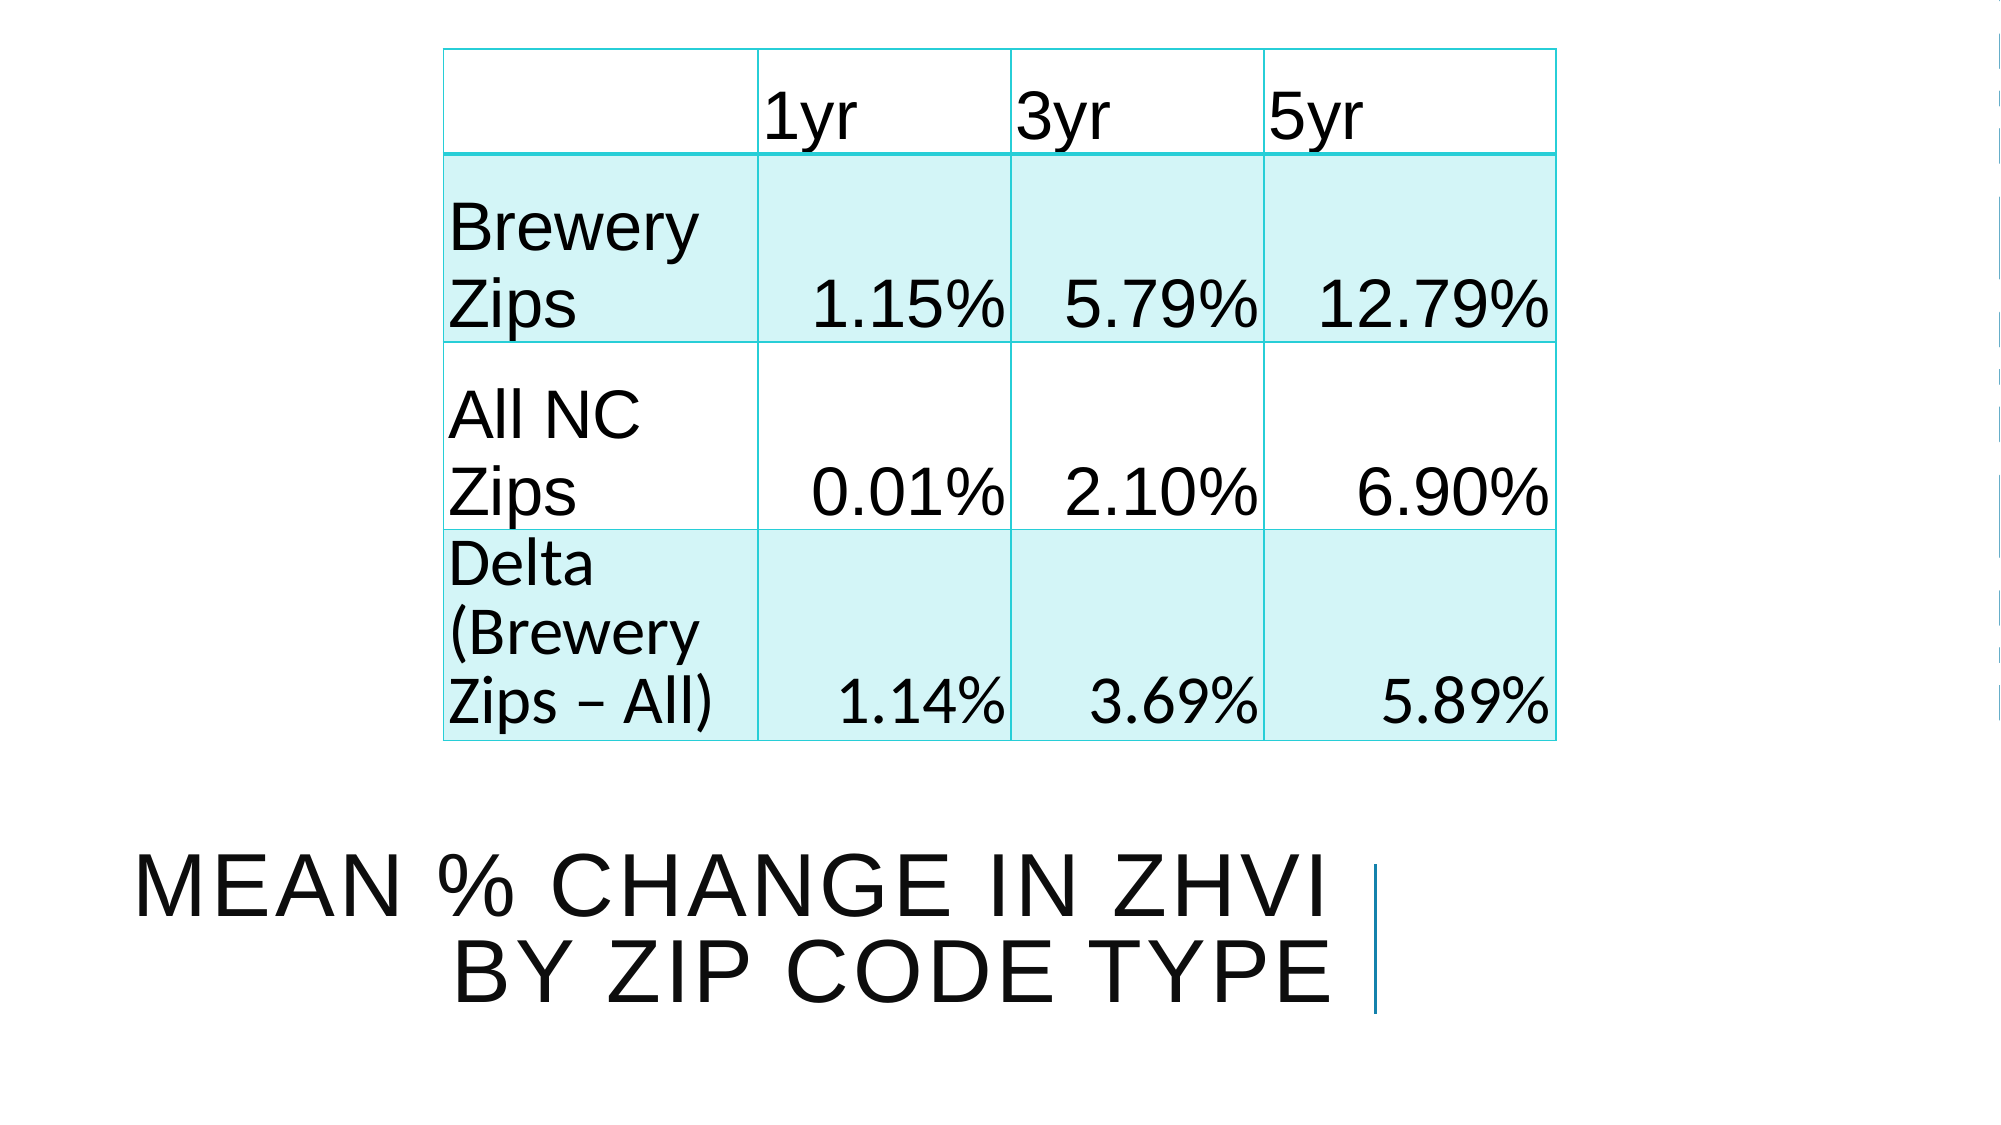

|  | 1yr | 3yr | 5yr |
| --- | --- | --- | --- |
| Brewery Zips | 1.15% | 5.79% | 12.79% |
| All NC Zips | 0.01% | 2.10% | 6.90% |
| Delta (Brewery Zips – All) | 1.14% | 3.69% | 5.89% |
Mean % Change in ZHVI by zip code type